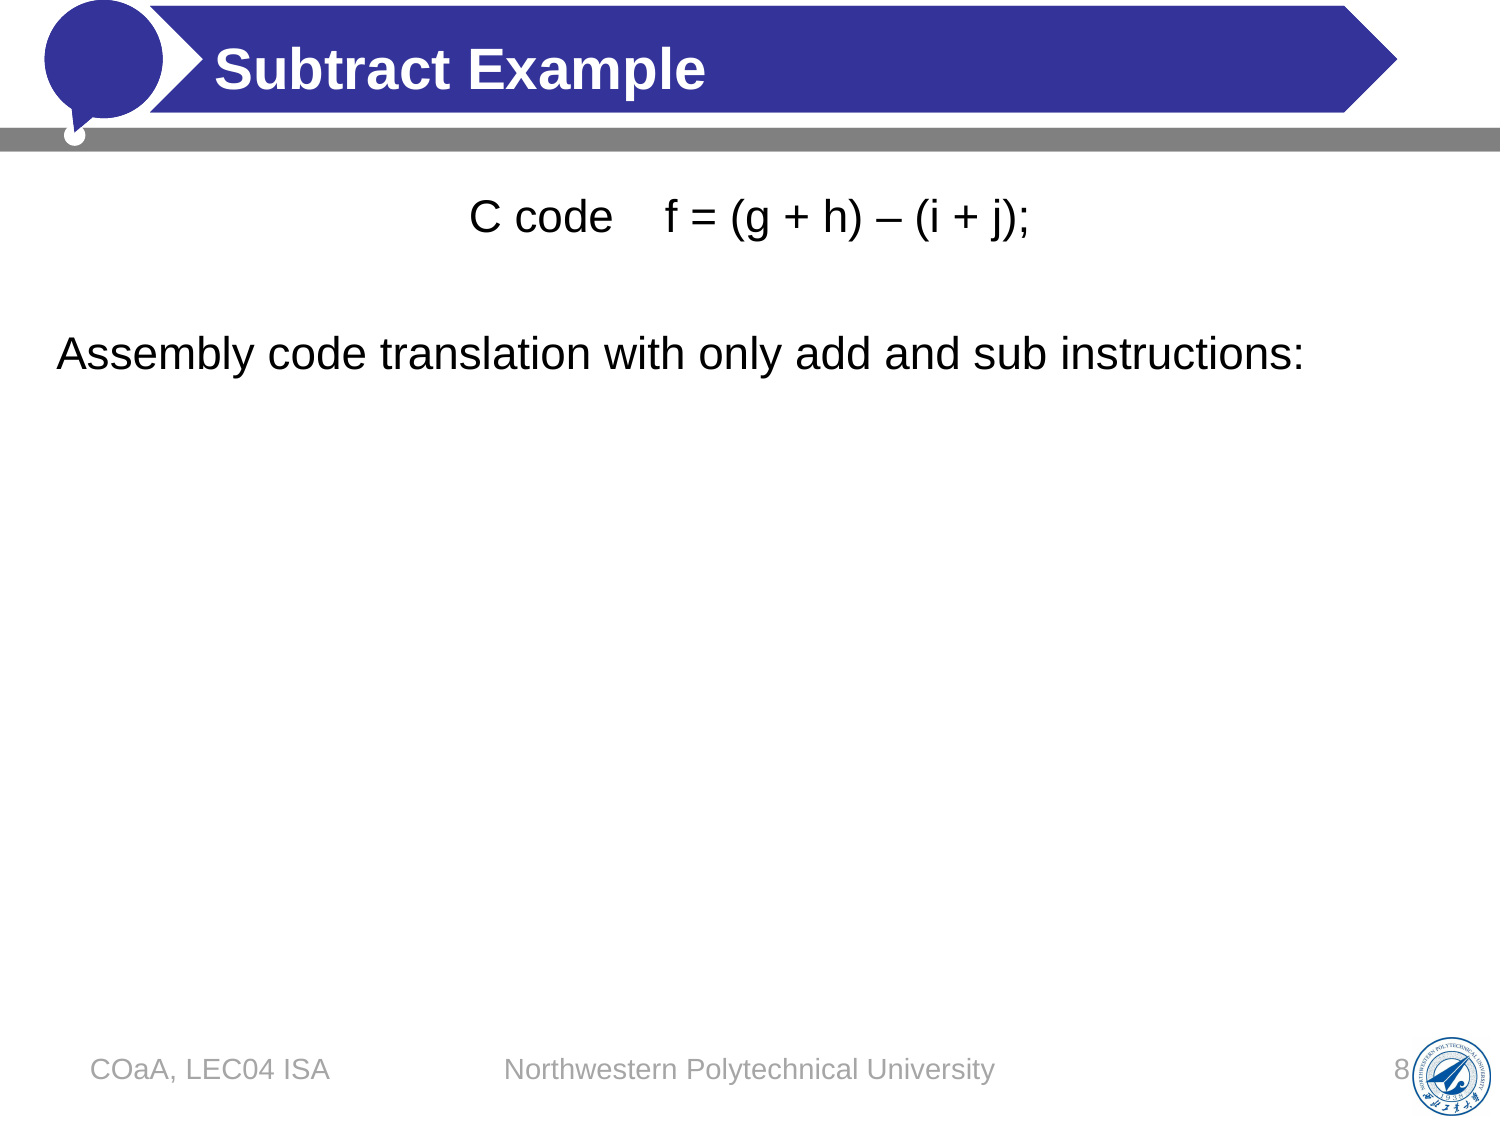

# Subtract Example

C code    f = (g + h) – (i + j);

Assembly code translation with only add and sub instructions:
COaA, LEC04 ISA
Northwestern Polytechnical University
8